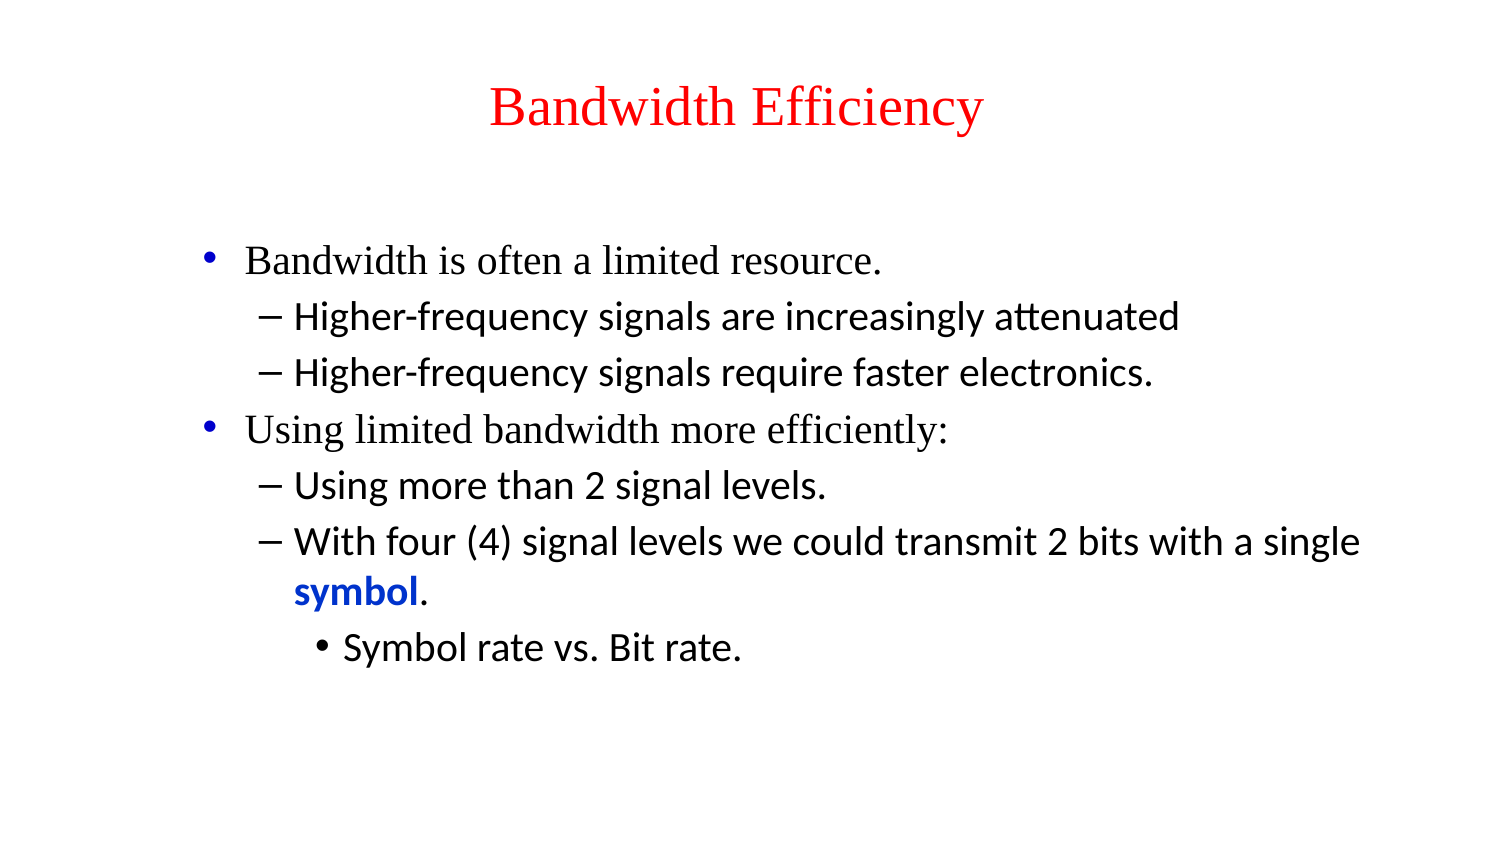

# Bandwidth Efficiency
Bandwidth is often a limited resource.
Higher-frequency signals are increasingly attenuated
Higher-frequency signals require faster electronics.
Using limited bandwidth more efficiently:
Using more than 2 signal levels.
With four (4) signal levels we could transmit 2 bits with a single symbol.
Symbol rate vs. Bit rate.